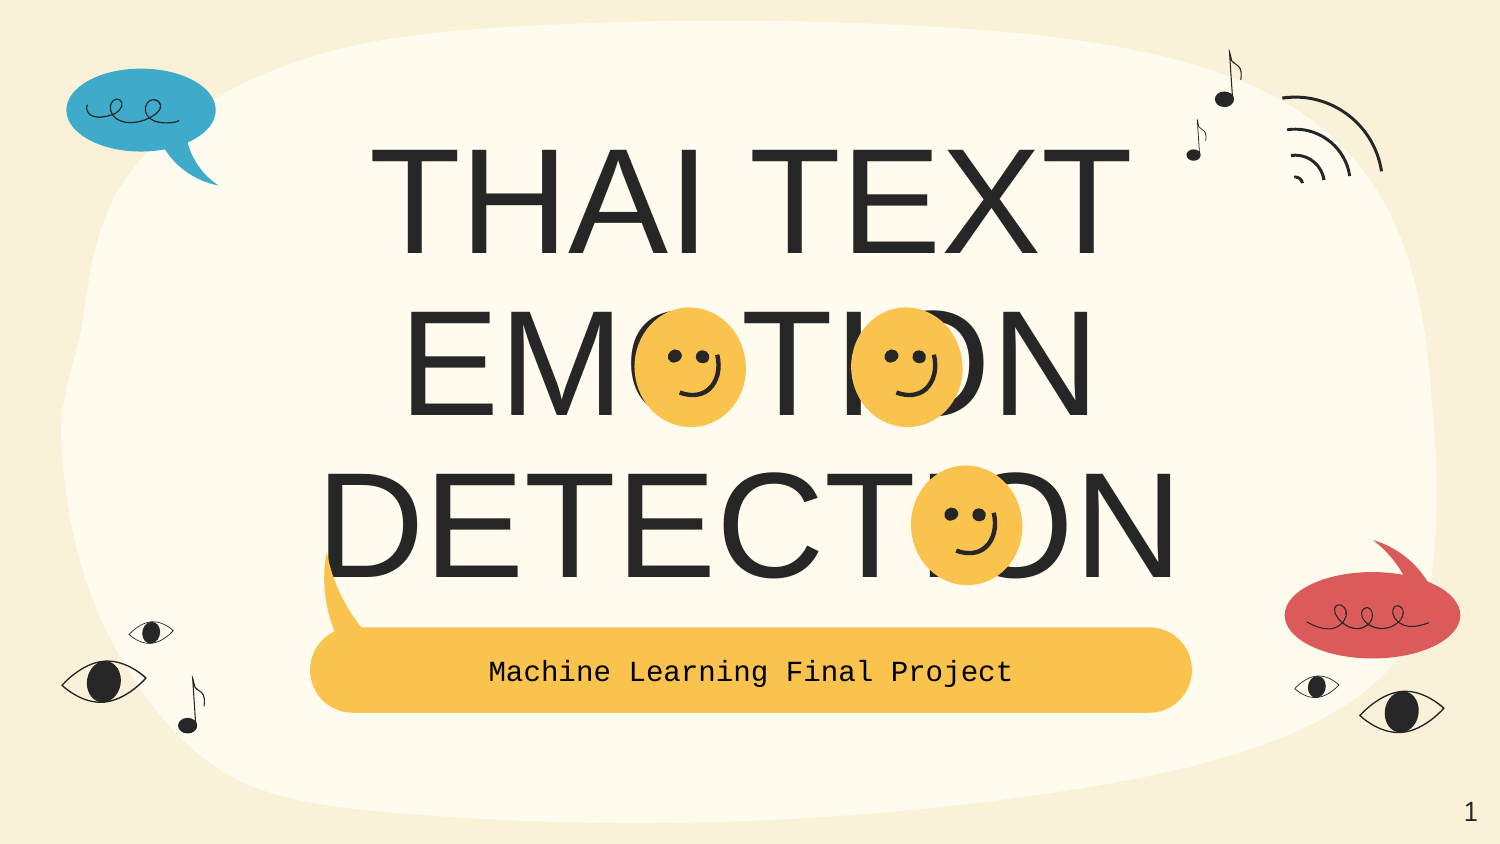

# THAI TEXT EMOTION DETECTION

Machine Learning Final Project

1